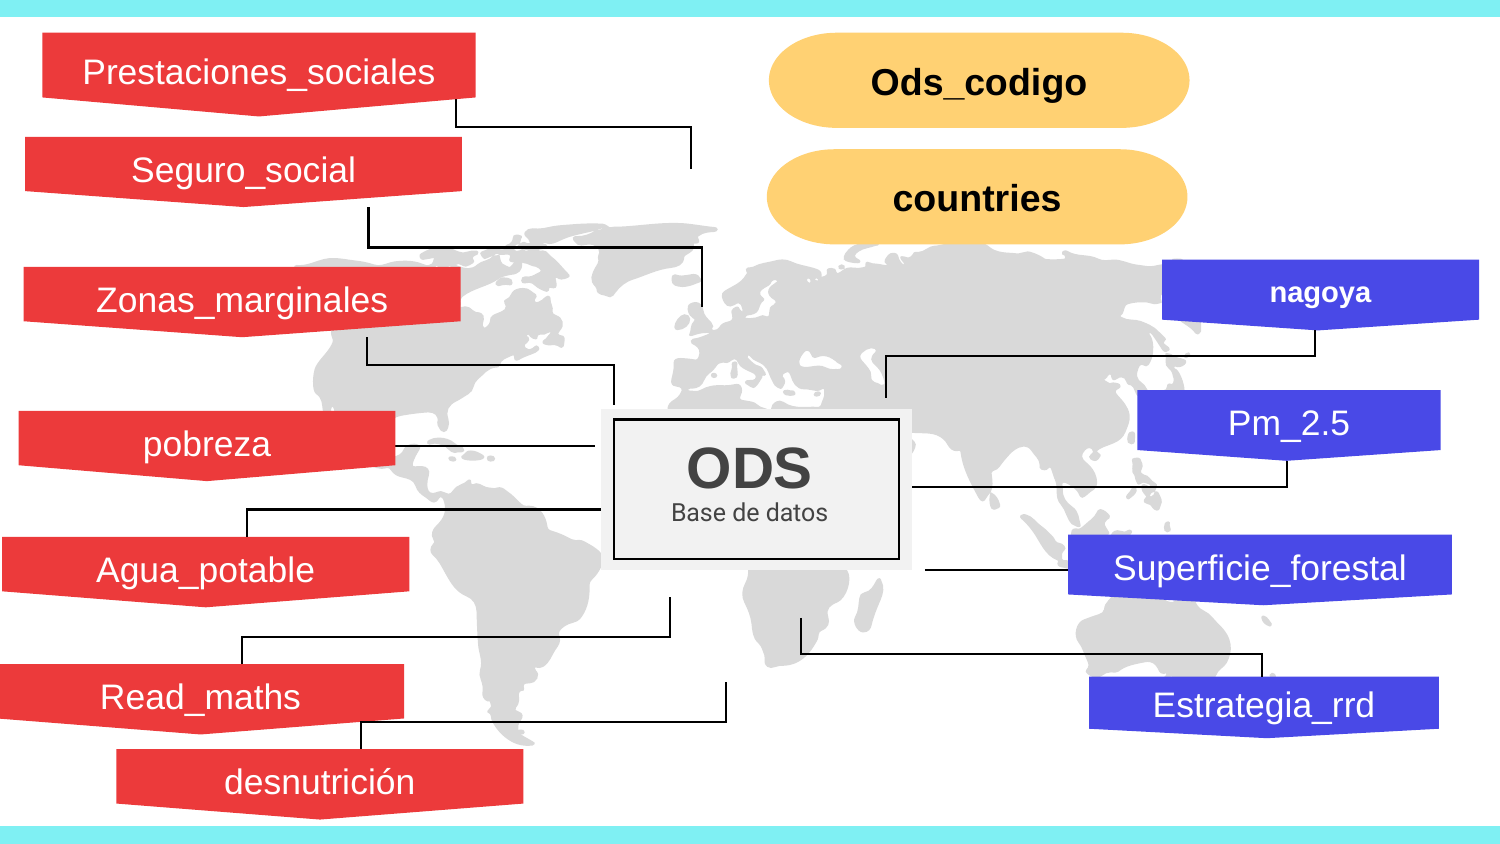

Prestaciones_sociales

Ods_codigo
Seguro_social

countries

nagoya

Zonas_marginales

Pm_2.5

ODS
Base de datos
pobreza

Agua_potable
Superficie_forestal

Read_maths

Estrategia_rrd

desnutrición